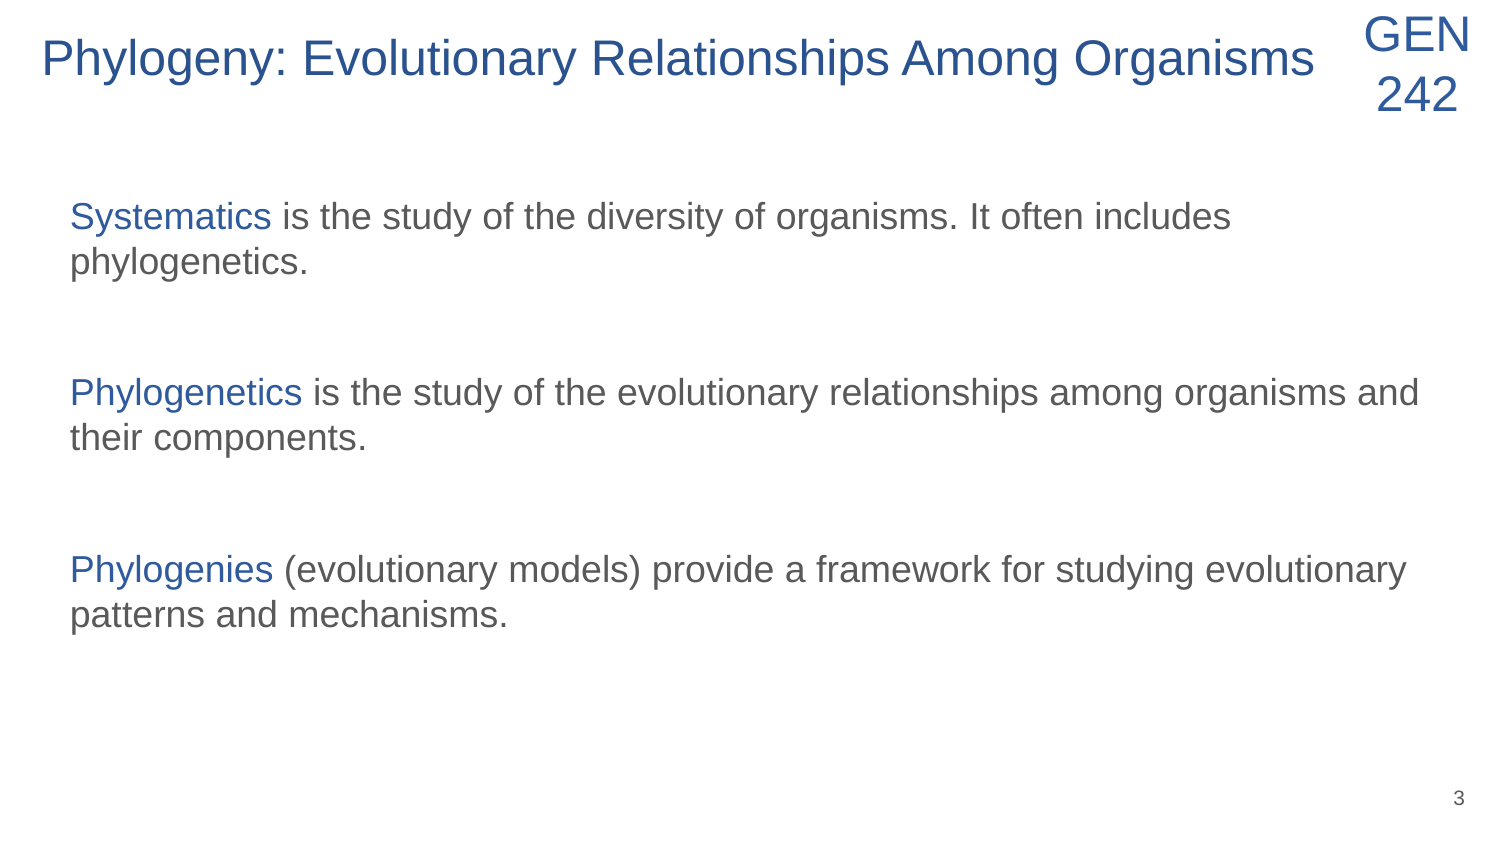

# Phylogeny: Evolutionary Relationships Among Organisms
Systematics is the study of the diversity of organisms. It often includes phylogenetics.

Phylogenetics is the study of the evolutionary relationships among organisms and their components.

Phylogenies (evolutionary models) provide a framework for studying evolutionary patterns and mechanisms.
3